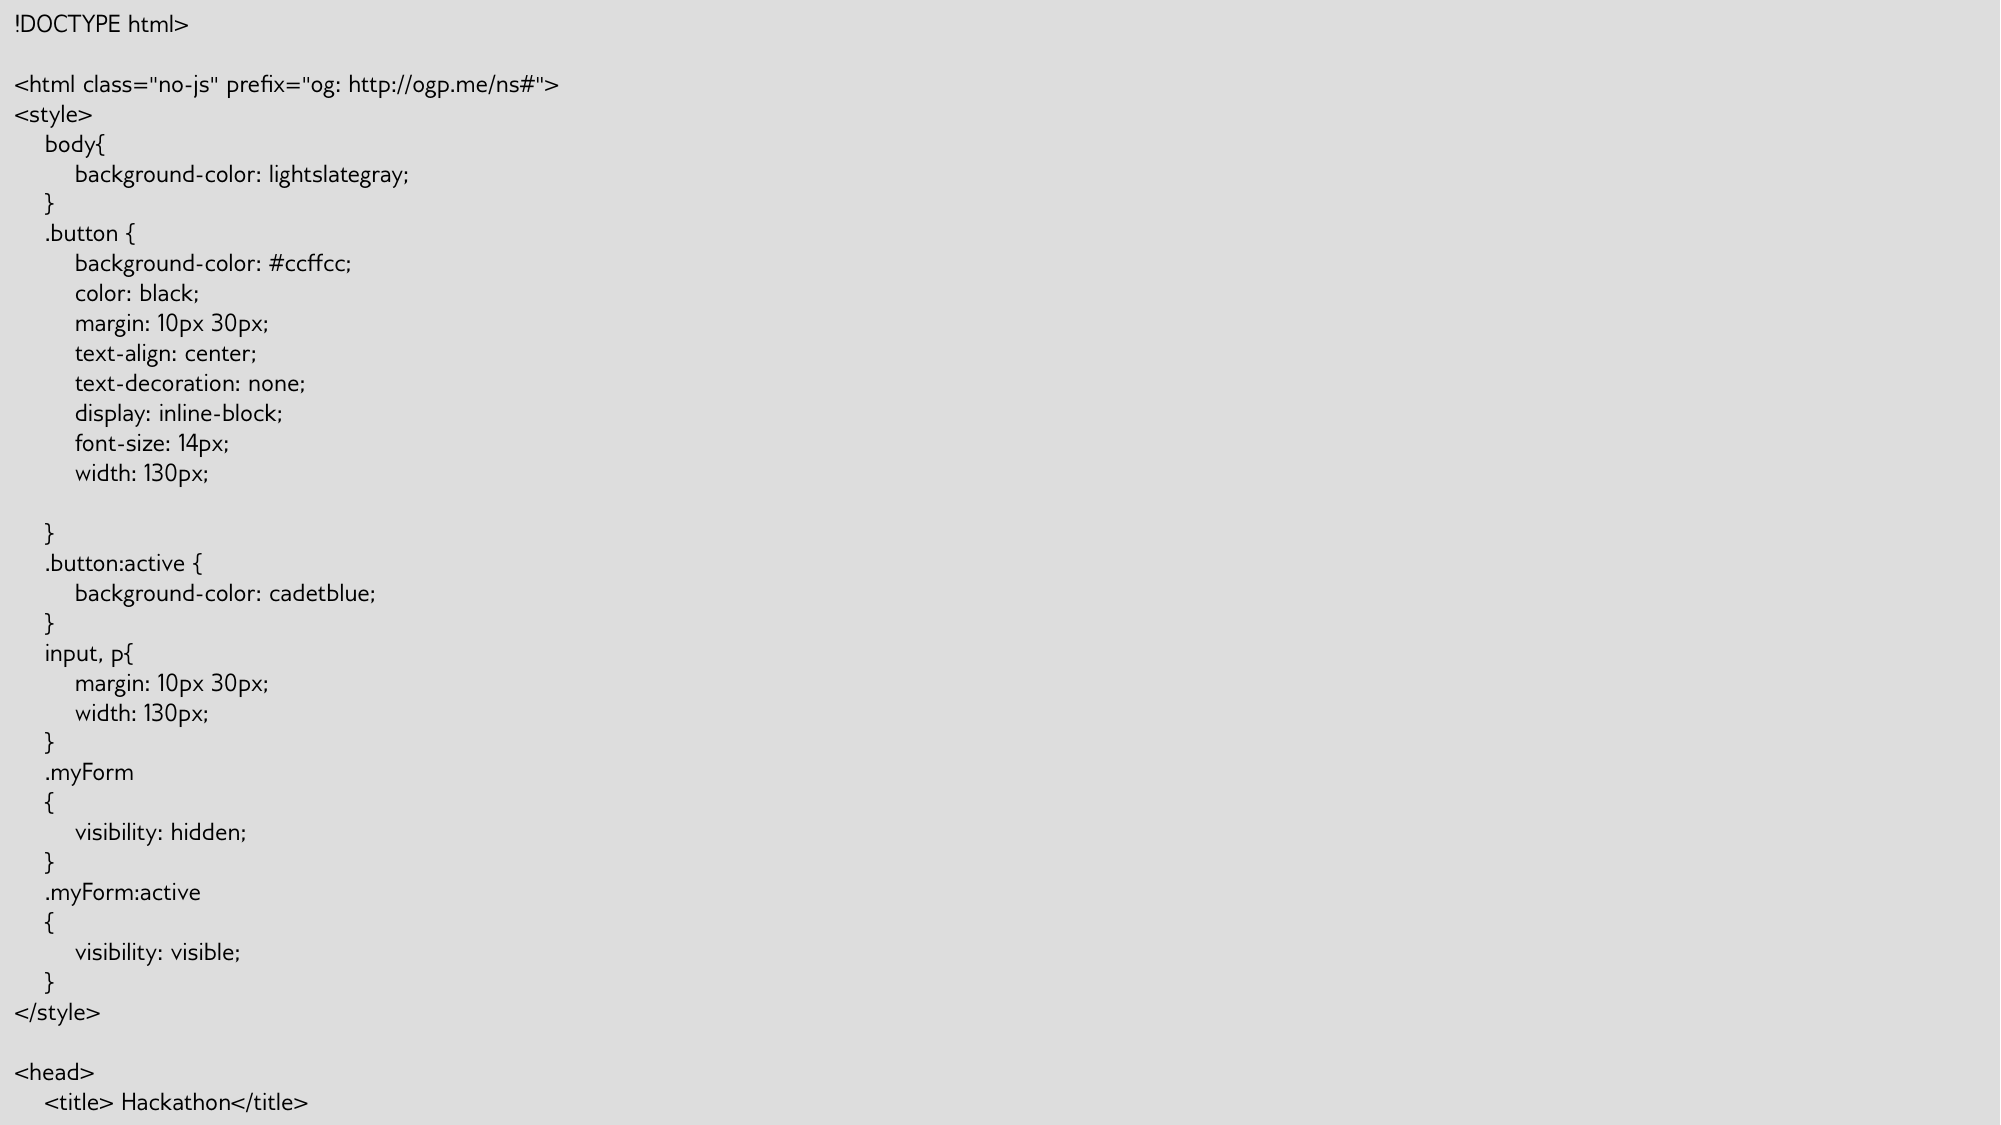

!DOCTYPE html>

<html class="no-js" prefix="og: http://ogp.me/ns#">
<style>
    body{
        background-color: lightslategray;
    }
    .button {
        background-color: #ccffcc;
        color: black;
        margin: 10px 30px;
        text-align: center;
        text-decoration: none;
        display: inline-block;
        font-size: 14px;
        width: 130px;

    }
    .button:active {
        background-color: cadetblue;
    }
    input, p{
        margin: 10px 30px;
        width: 130px;
    }
    .myForm
    {
        visibility: hidden;
    }
    .myForm:active
    {
        visibility: visible;
    }
</style>

<head>
    <title> Hackathon</title>

</head>
<body>
    <div class="contact">
        <div>
            <a href="mailto:someone@example.com?Subject=Hello%20again"><button type="button" id="EmailUs"class="button">Email Us</button></a>
        </div>
        <div>
            <button type="button" id="chat" class="button">Chat Box</button>
            <div class="chat-popup" id="myForm">
                <form action="/action_page.php" class="form-container">
                  <label for="msg"><b>Message</b></label>
                  <textarea placeholder="Type message.." name="msg" required></textarea>
                  <button type="submit" class="btn">Send</button>
                </form>
            </div>
        </div>
        <div>
            <button type="button" id="ScreenShare" class="button">Screen Share</button>
        </div>
        <div>
            <a href="https://www.skype.com/en/"><button type="button" id="Skype" class="button">Skype</button></a>
        </div>
        <div id="CallOrText">
            <p>To call or text input your number:</p>
            <div><input type="text" class="number" id="number"></input></div>
            <div><a href="www.madeupwecite.com"><button type="button" id="Text" class="button">Text</button></a></div>
            <div><button type="button" id="Call" class="button">Call</button></div>
        </div>
    </div>

</body>
<script src="https://media.twiliocdn.com/sdk/js/chat/v3.3/twilio-chat.min.js"></script>
<script src="Appp.js"></script>
</html>